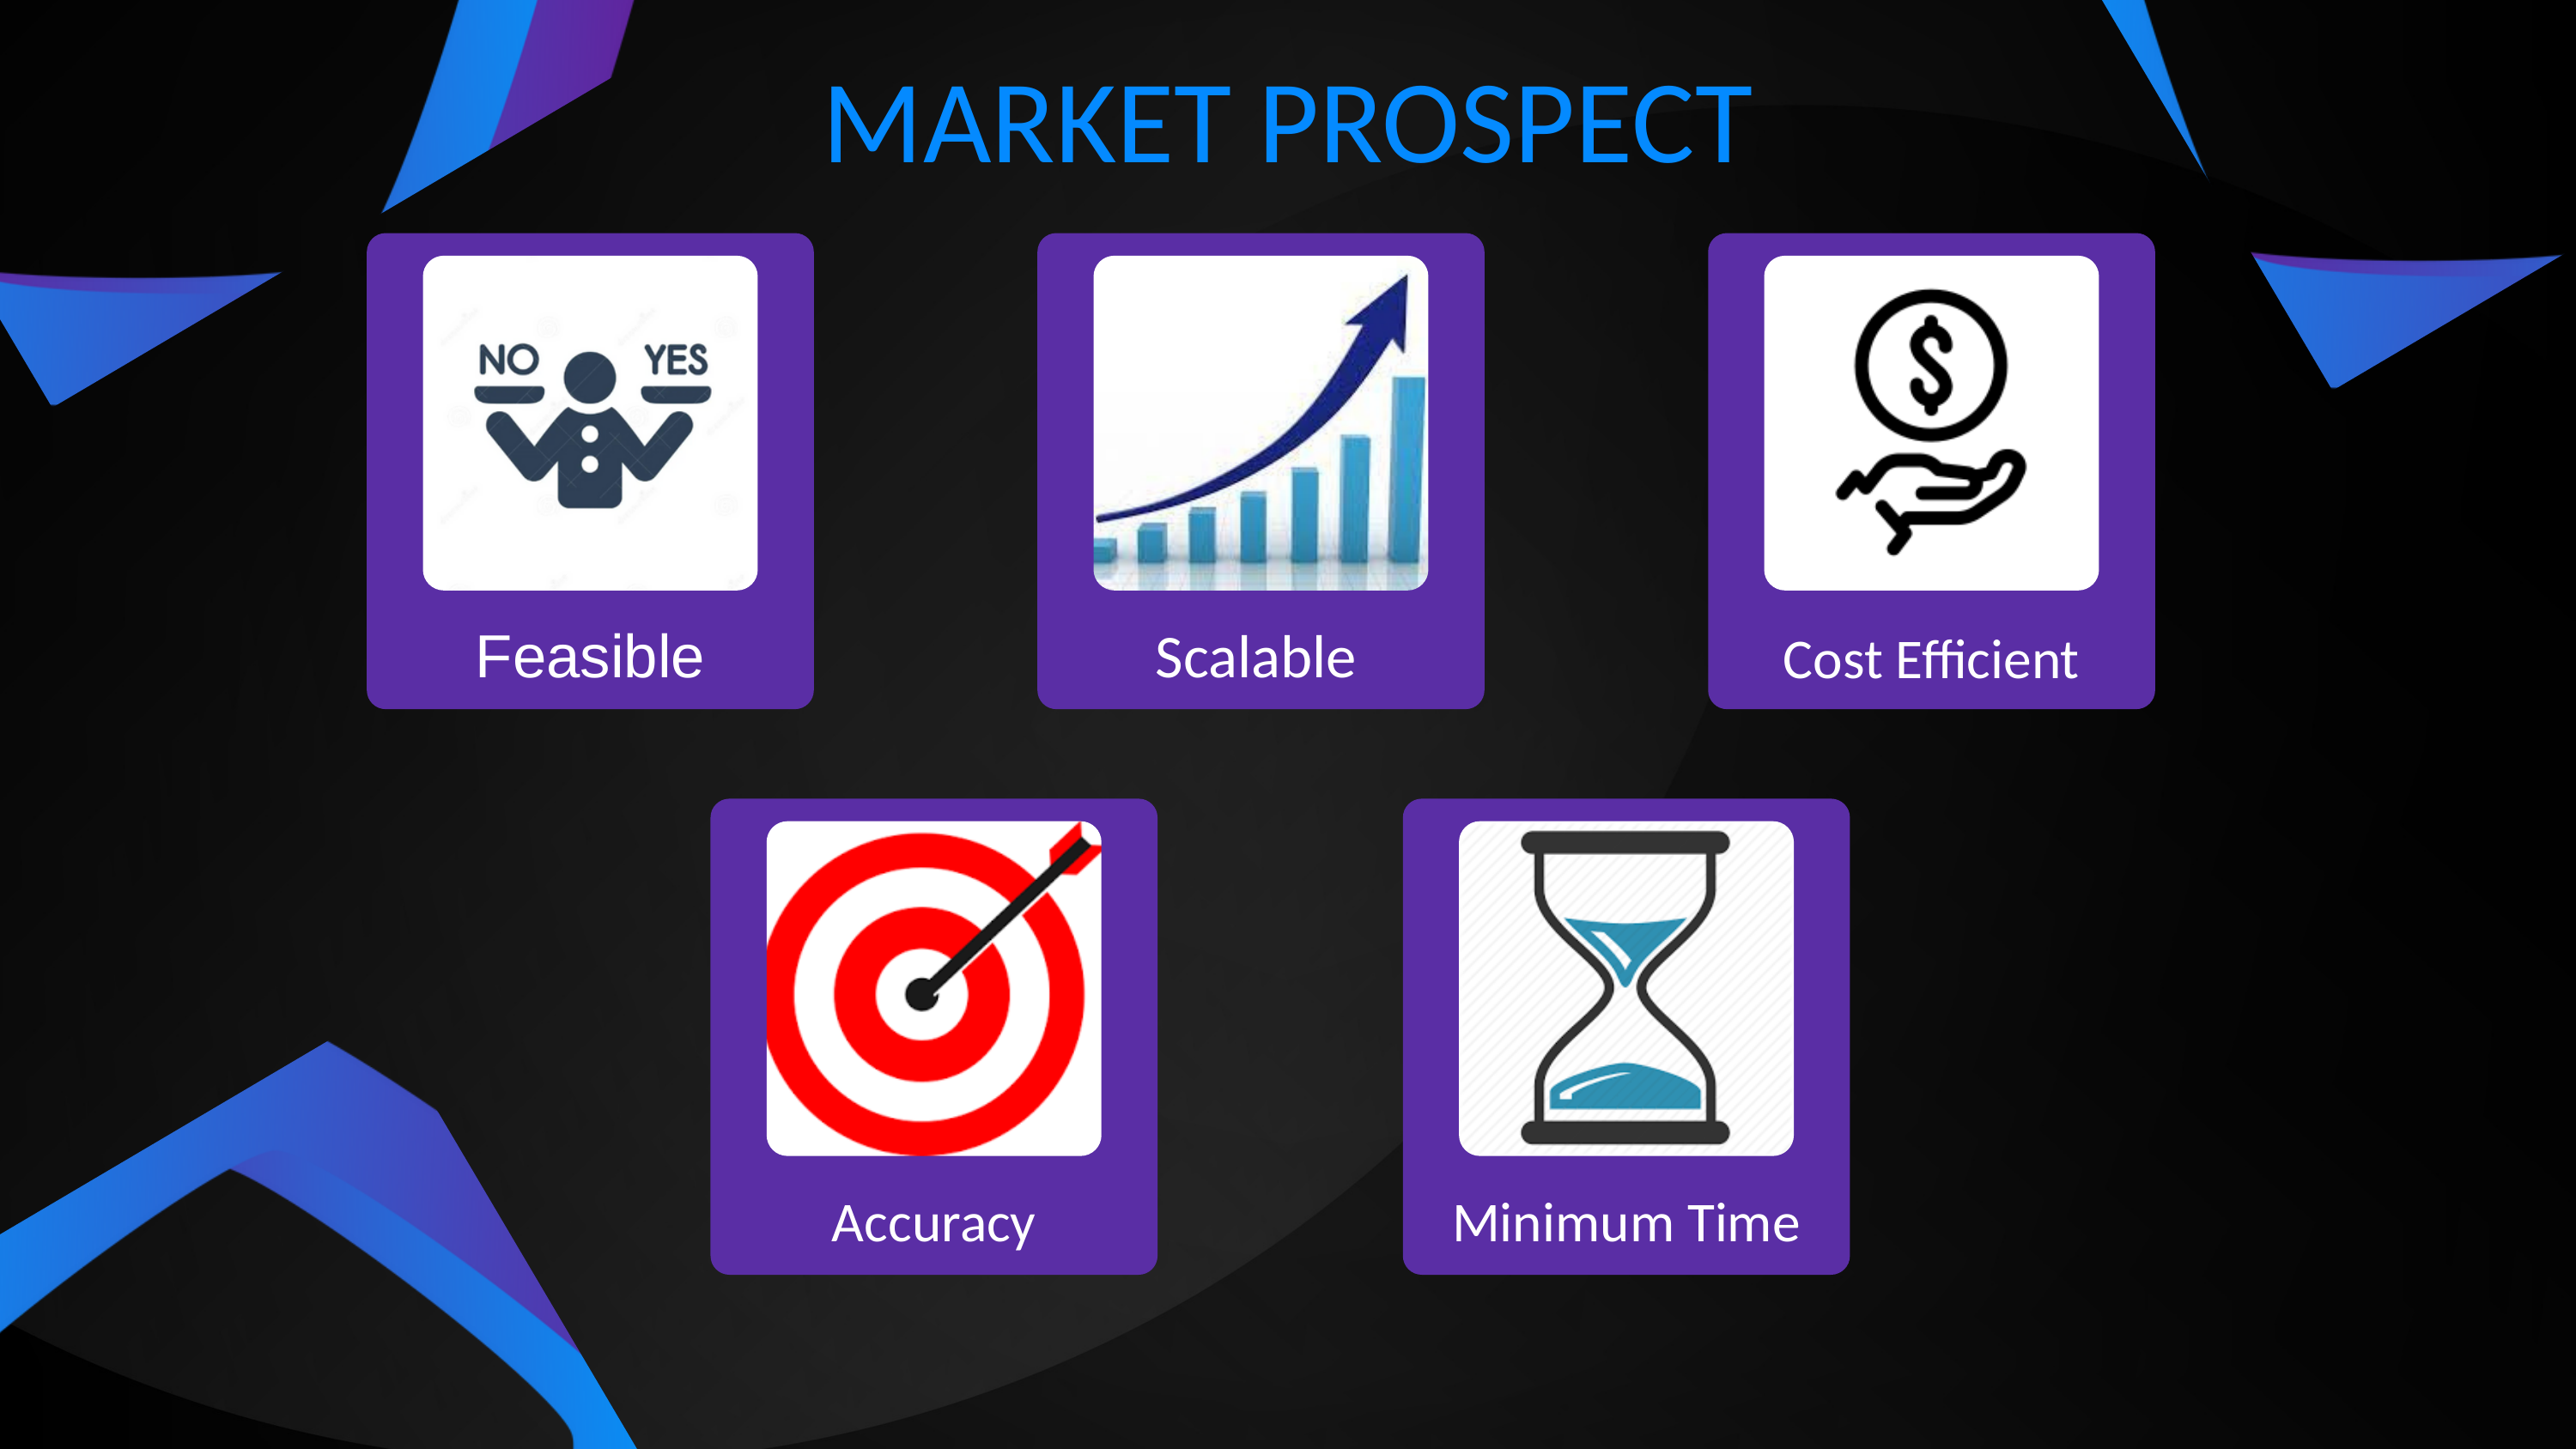

MARKET PROSPECT

Cost Efficient

Feasible
Scalable

Accuracy
Minimum Time